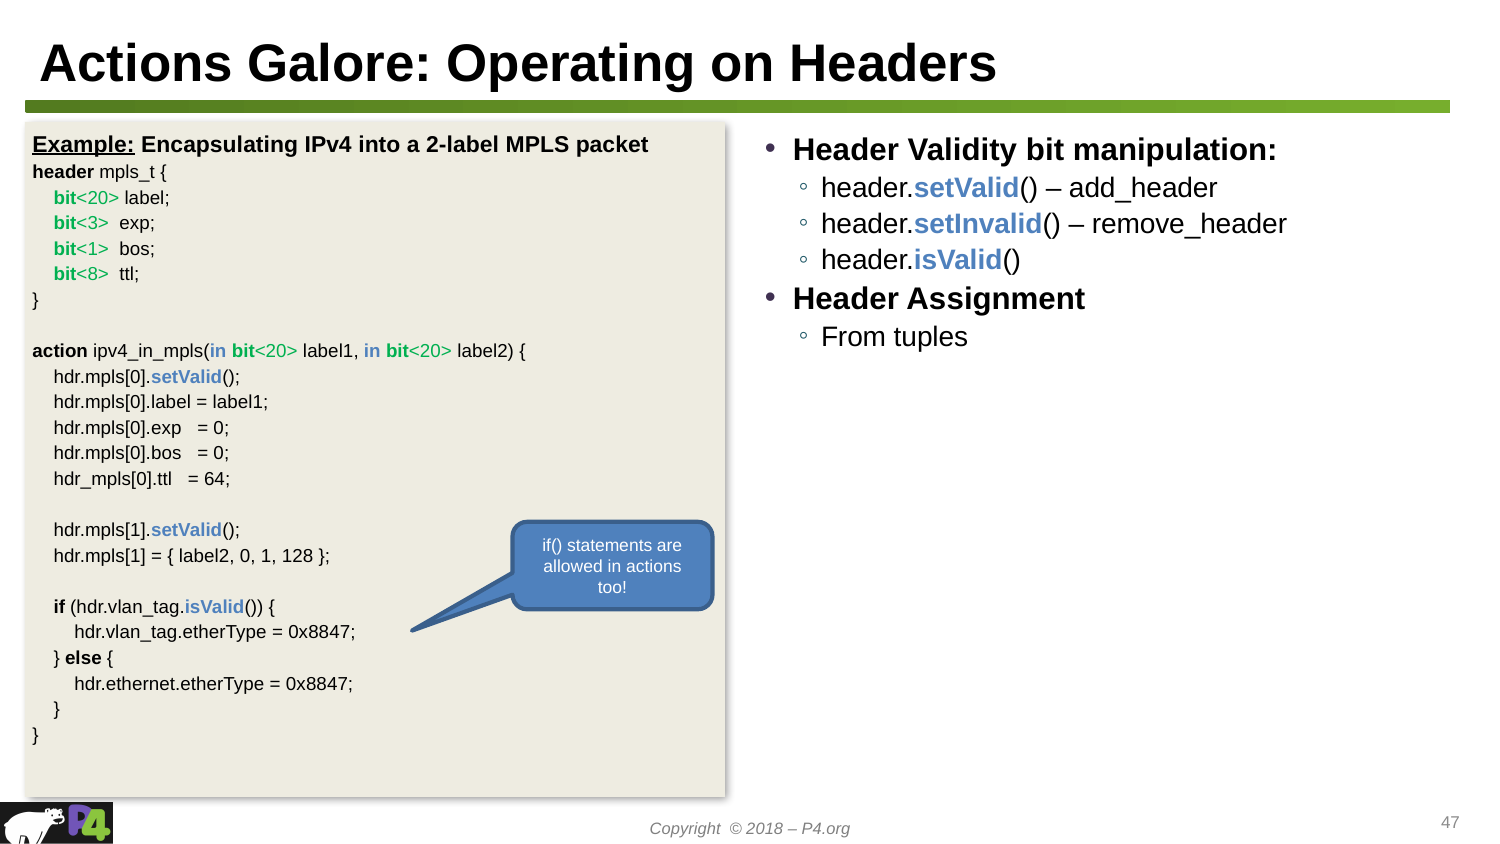

# Actions Galore: Operating on Headers
Example: Encapsulating IPv4 into a 2-label MPLS packet
header mpls_t {
    bit<20> label;
    bit<3>  exp;
    bit<1>  bos;
    bit<8>  ttl;
}

action ipv4_in_mpls(in bit<20> label1, in bit<20> label2) {
    hdr.mpls[0].setValid();
    hdr.mpls[0].label = label1;
    hdr.mpls[0].exp   = 0;
    hdr.mpls[0].bos   = 0;
    hdr_mpls[0].ttl   = 64;

    hdr.mpls[1].setValid();
    hdr.mpls[1] = { label2, 0, 1, 128 };

    if (hdr.vlan_tag.isValid()) {
        hdr.vlan_tag.etherType = 0x8847;
    } else {
        hdr.ethernet.etherType = 0x8847;
    }
}
Header Validity bit manipulation:
header.setValid() – add_header
header.setInvalid() – remove_header
header.isValid()
Header Assignment
From tuples

if() statements are allowed in actions too!
47